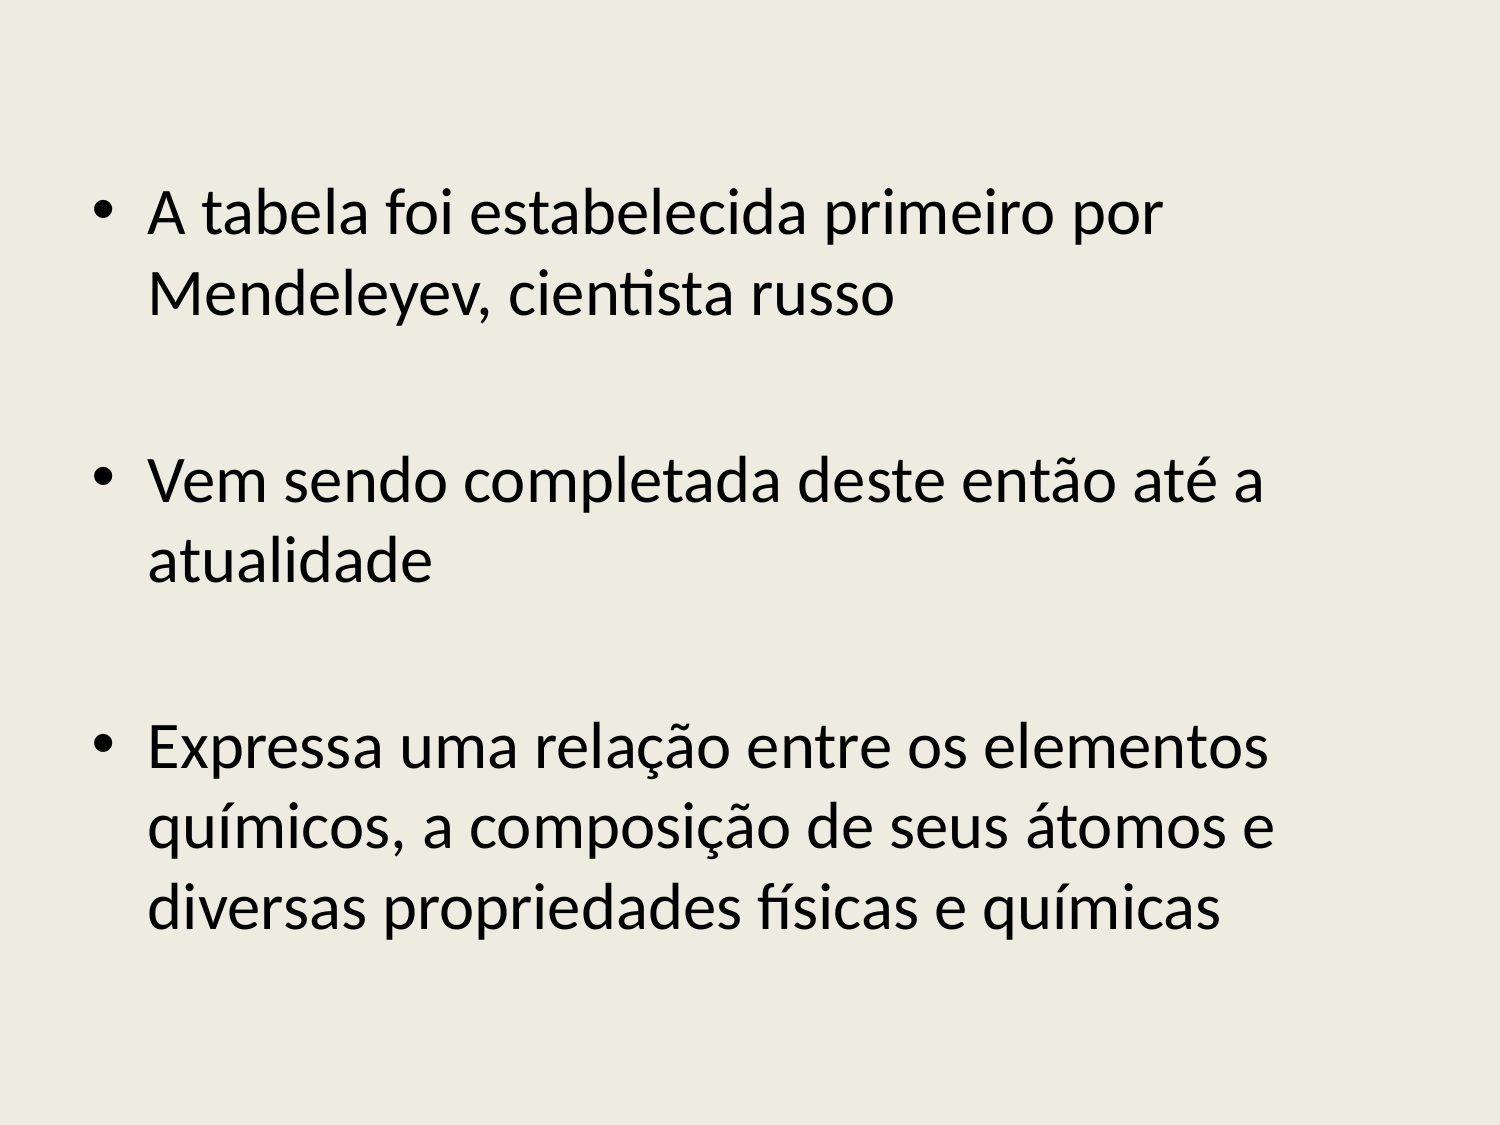

A tabela foi estabelecida primeiro por Mendeleyev, cientista russo

Vem sendo completada deste então até a atualidade

Expressa uma relação entre os elementos químicos, a composição de seus átomos e diversas propriedades físicas e químicas